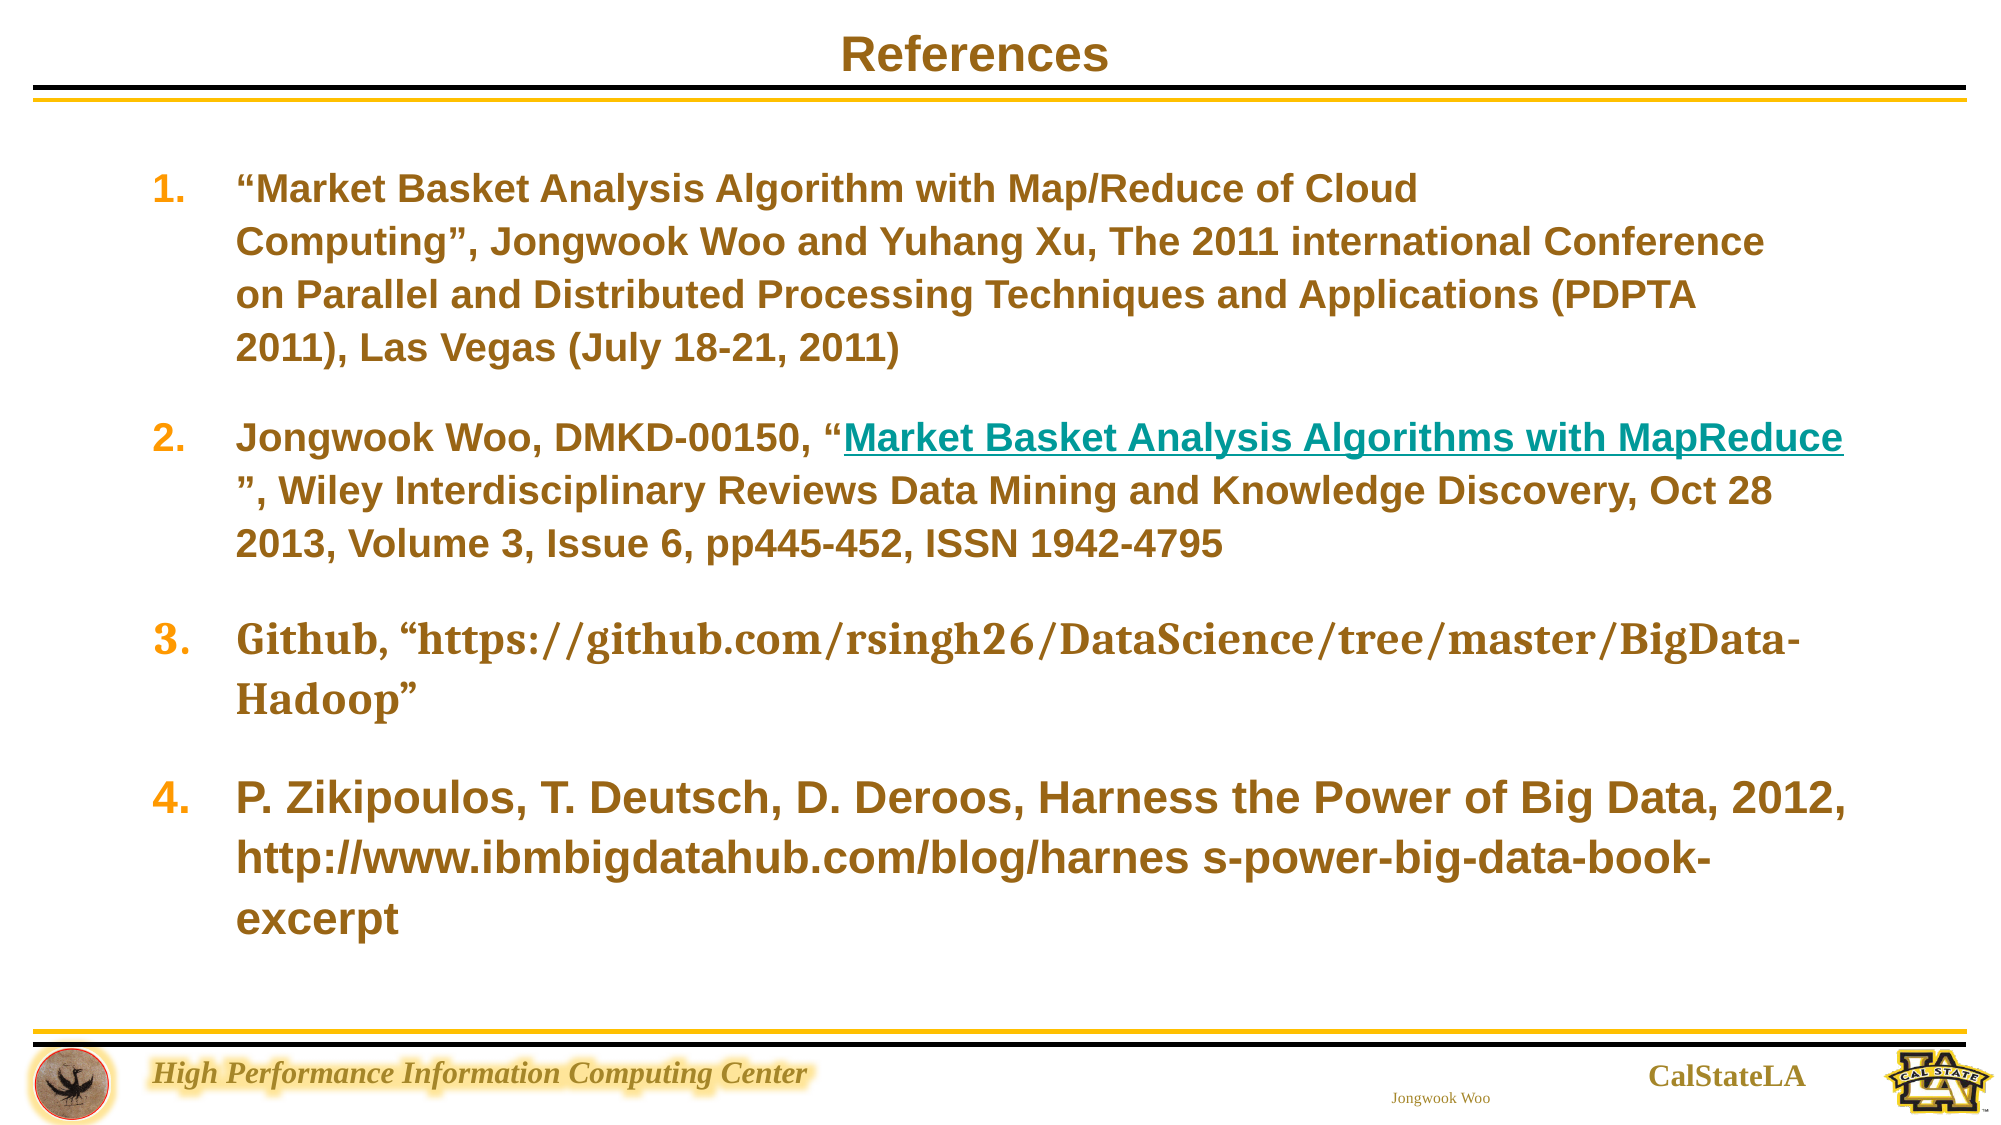

References
“Market Basket Analysis Algorithm with Map/Reduce of Cloud Computing”, Jongwook Woo and Yuhang Xu, The 2011 international Conference on Parallel and Distributed Processing Techniques and Applications (PDPTA 2011), Las Vegas (July 18-21, 2011)
Jongwook Woo, DMKD-00150, “Market Basket Analysis Algorithms with MapReduce”, Wiley Interdisciplinary Reviews Data Mining and Knowledge Discovery, Oct 28 2013, Volume 3, Issue 6, pp445-452, ISSN 1942-4795
Github, “https://github.com/rsingh26/DataScience/tree/master/BigData-Hadoop”
P. Zikipoulos, T. Deutsch, D. Deroos, Harness the Power of Big Data, 2012, http://www.ibmbigdatahub.com/blog/harnes s-power-big-data-book-excerpt